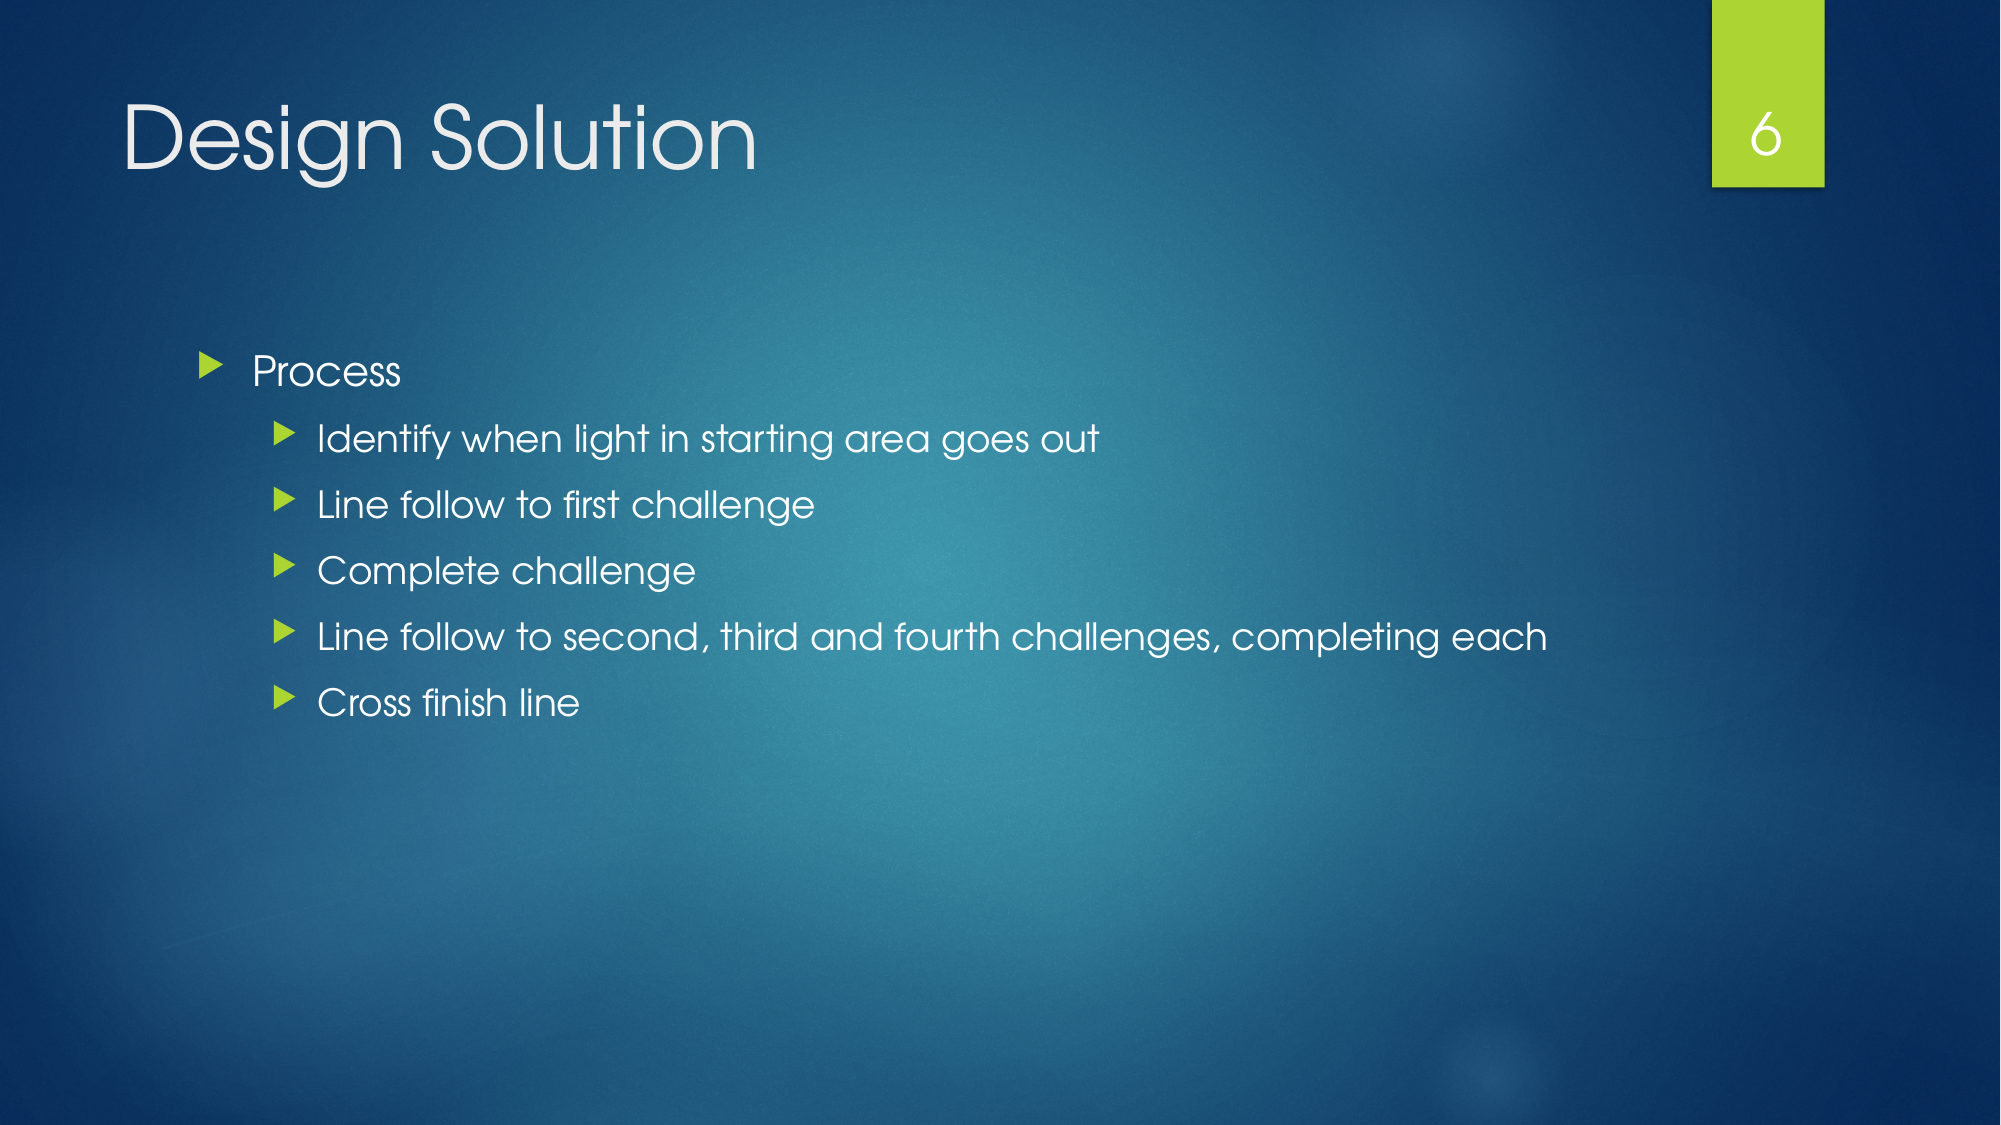

6
# Design Solution
Process
Identify when light in starting area goes out
Line follow to first challenge
Complete challenge
Line follow to second, third and fourth challenges, completing each
Cross finish line